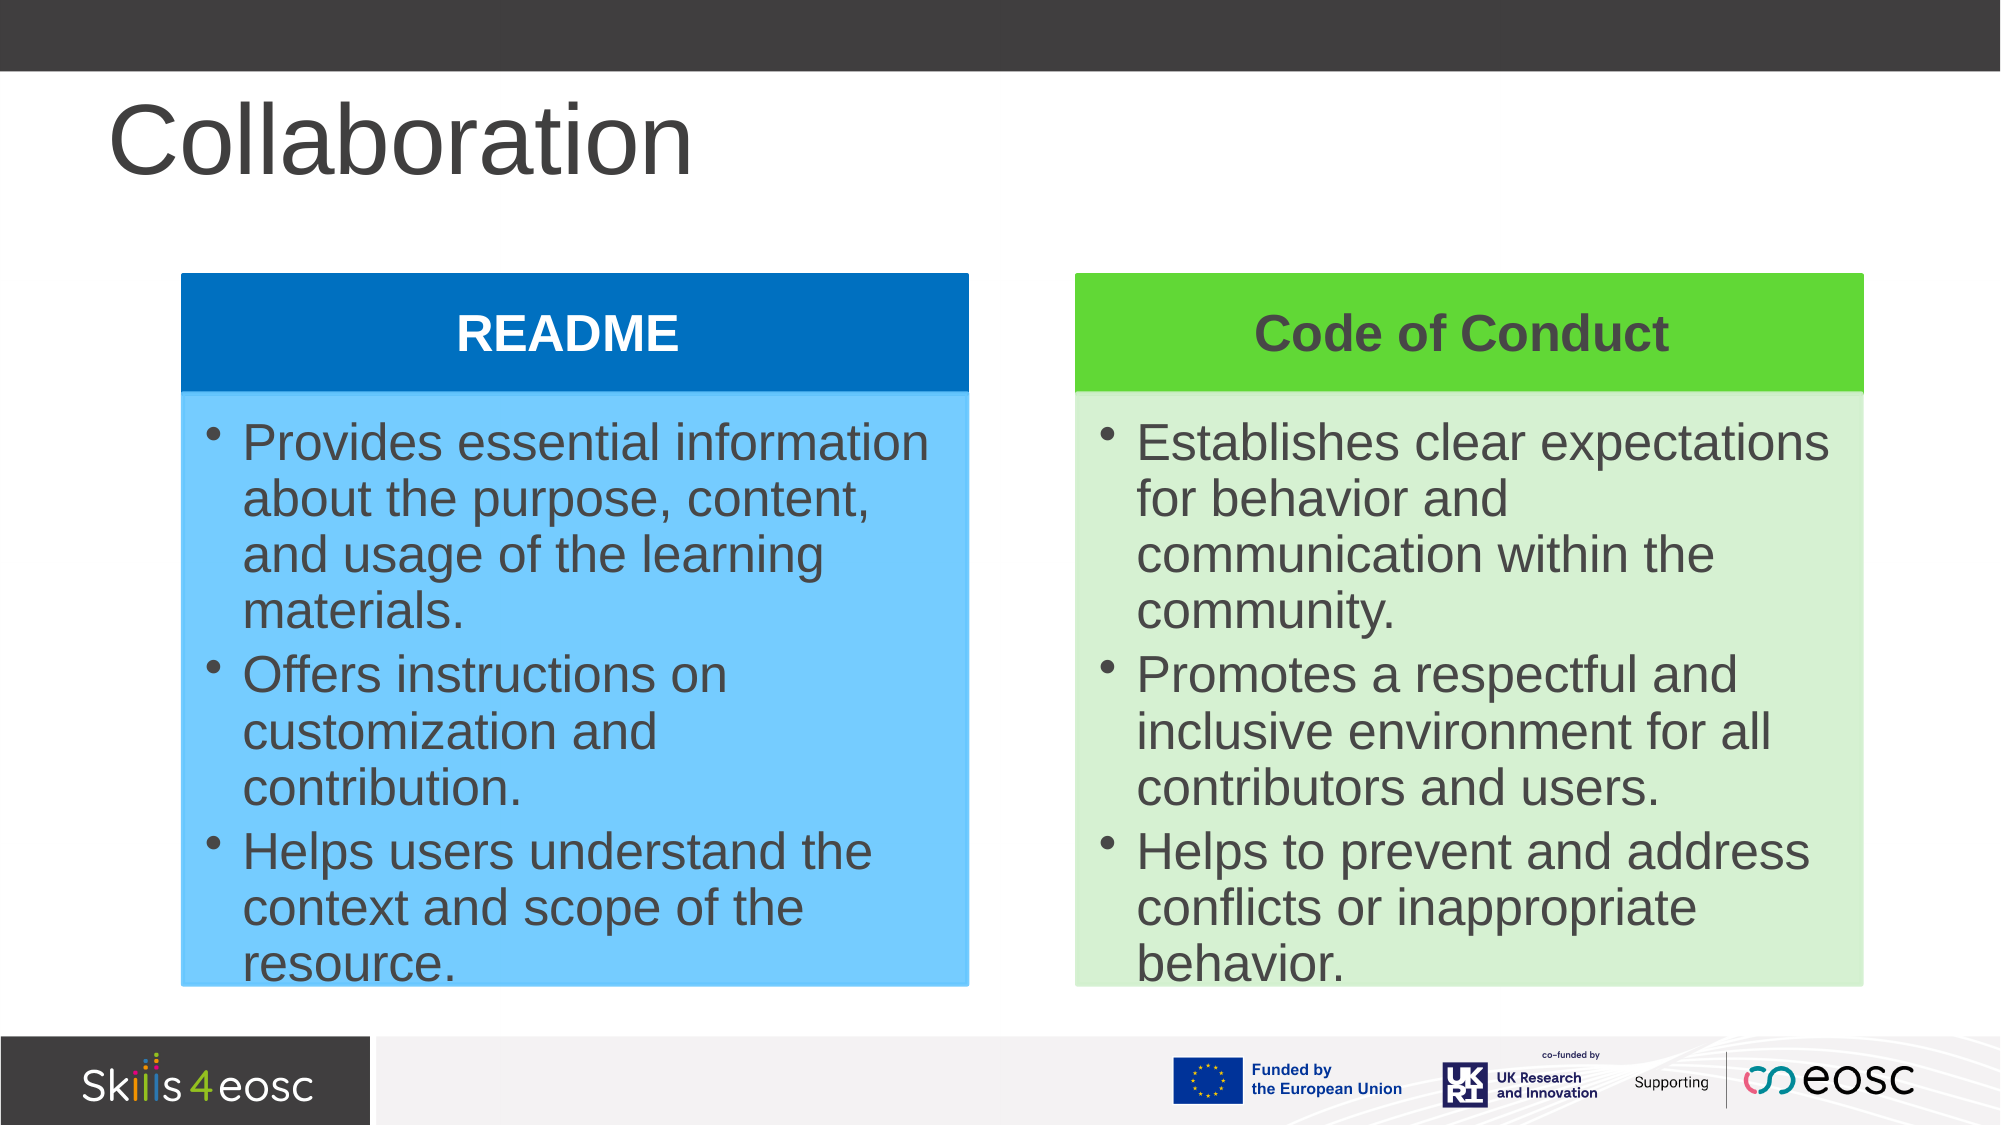

# Collaboration
README
Provides essential information about the purpose, content, and usage of the learning materials.
Offers instructions on customization and contribution.
Helps users understand the context and scope of the resource.
Code of Conduct
Establishes clear expectations for behavior and communication within the community.
Promotes a respectful and inclusive environment for all contributors and users.
Helps to prevent and address conflicts or inappropriate behavior.